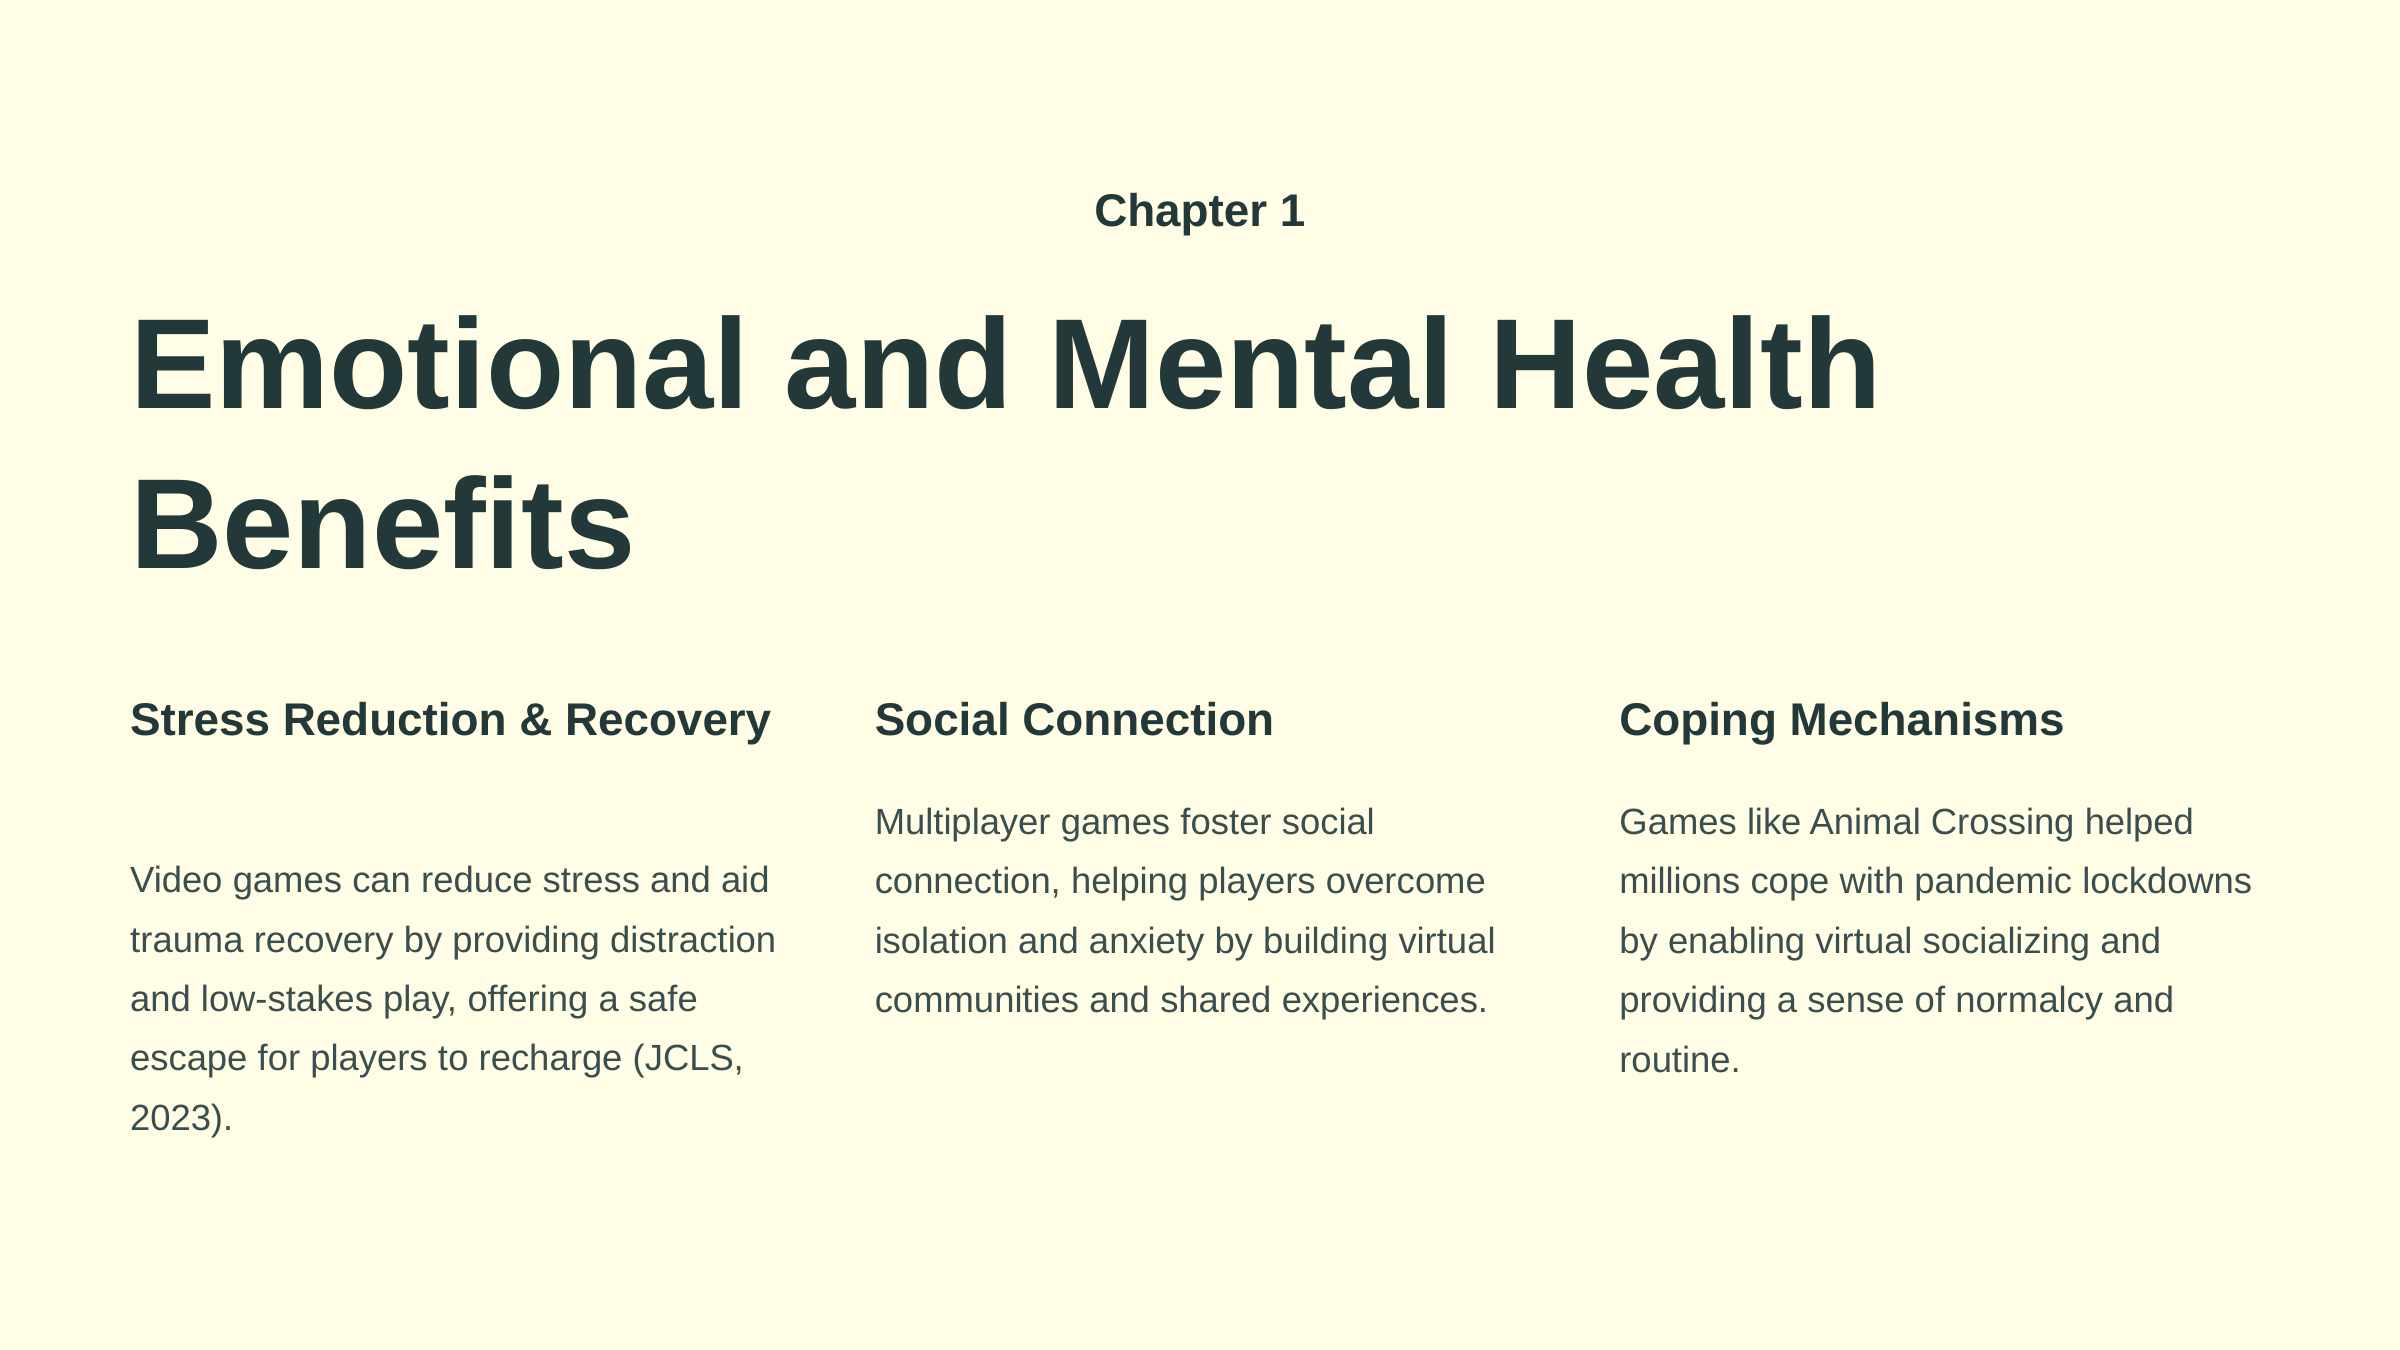

Chapter 1
Emotional and Mental Health Benefits
Stress Reduction & Recovery
Social Connection
Coping Mechanisms
Multiplayer games foster social connection, helping players overcome isolation and anxiety by building virtual communities and shared experiences.
Games like Animal Crossing helped millions cope with pandemic lockdowns by enabling virtual socializing and providing a sense of normalcy and routine.
Video games can reduce stress and aid trauma recovery by providing distraction and low-stakes play, offering a safe escape for players to recharge (JCLS, 2023).